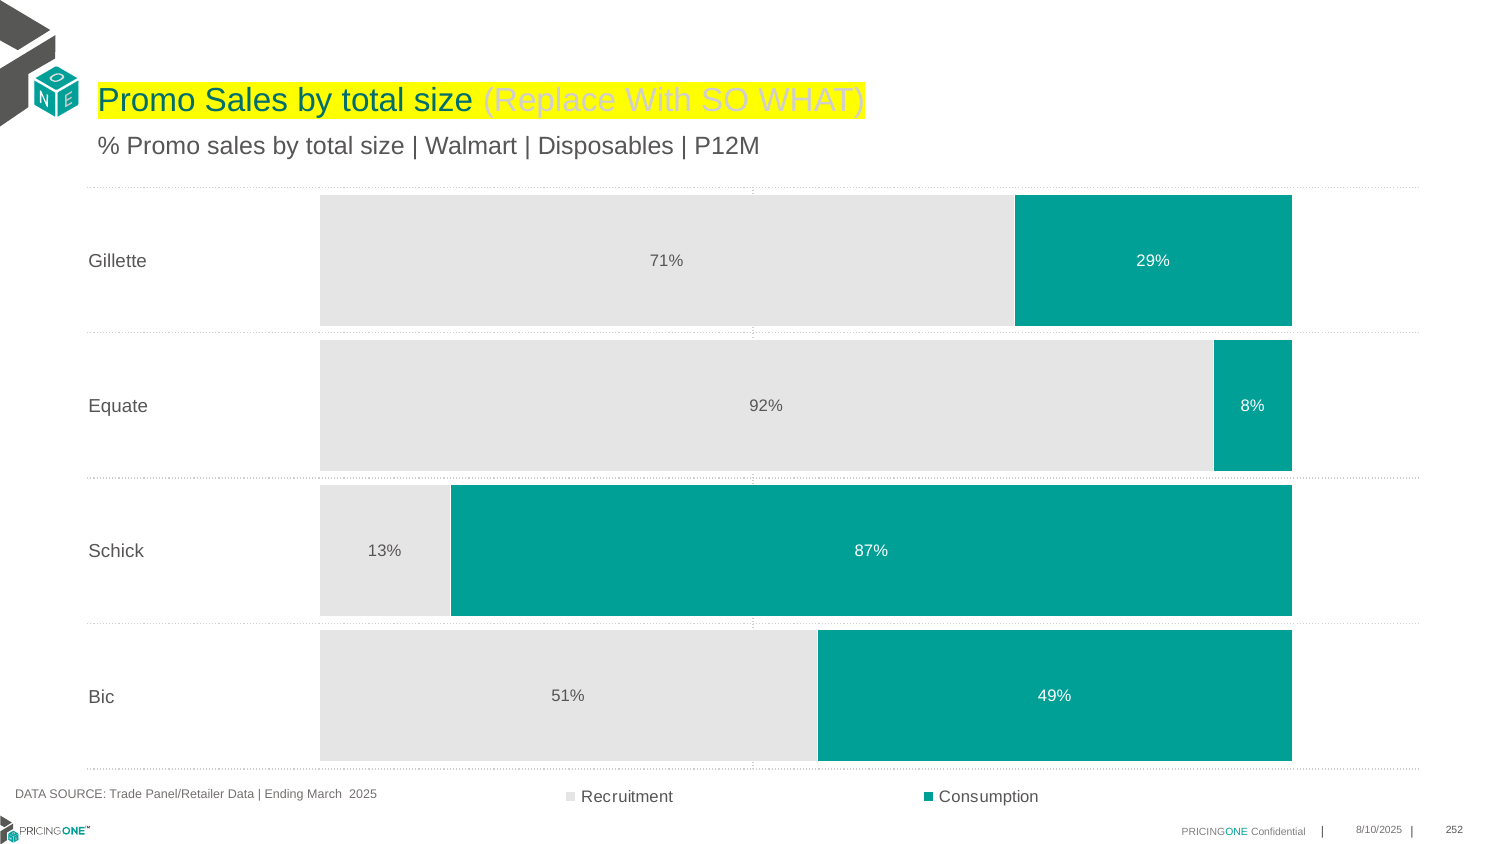

# Promo Sales by total size (Replace With SO WHAT)

% Promo sales by total size | Walmart | Disposables | P12M

### Chart

| Category | Recruitment | Consumption |
|---|---|---|
| Gillette | 0.7142081559974458 | 0.2857918440025542 |
| Equate | 0.9186305016662621 | 0.08136949833373786 |
| Schick | 0.1348771711615597 | 0.8651228288384403 |
| Bic | 0.5115861006416845 | 0.4884138993583155 |
| Gillette |  |
| --- | --- |
| Equate |  |
| Schick |  |
| Bic |  |
DATA SOURCE: Trade Panel/Retailer Data | Ending March  2025

8/10/2025
252